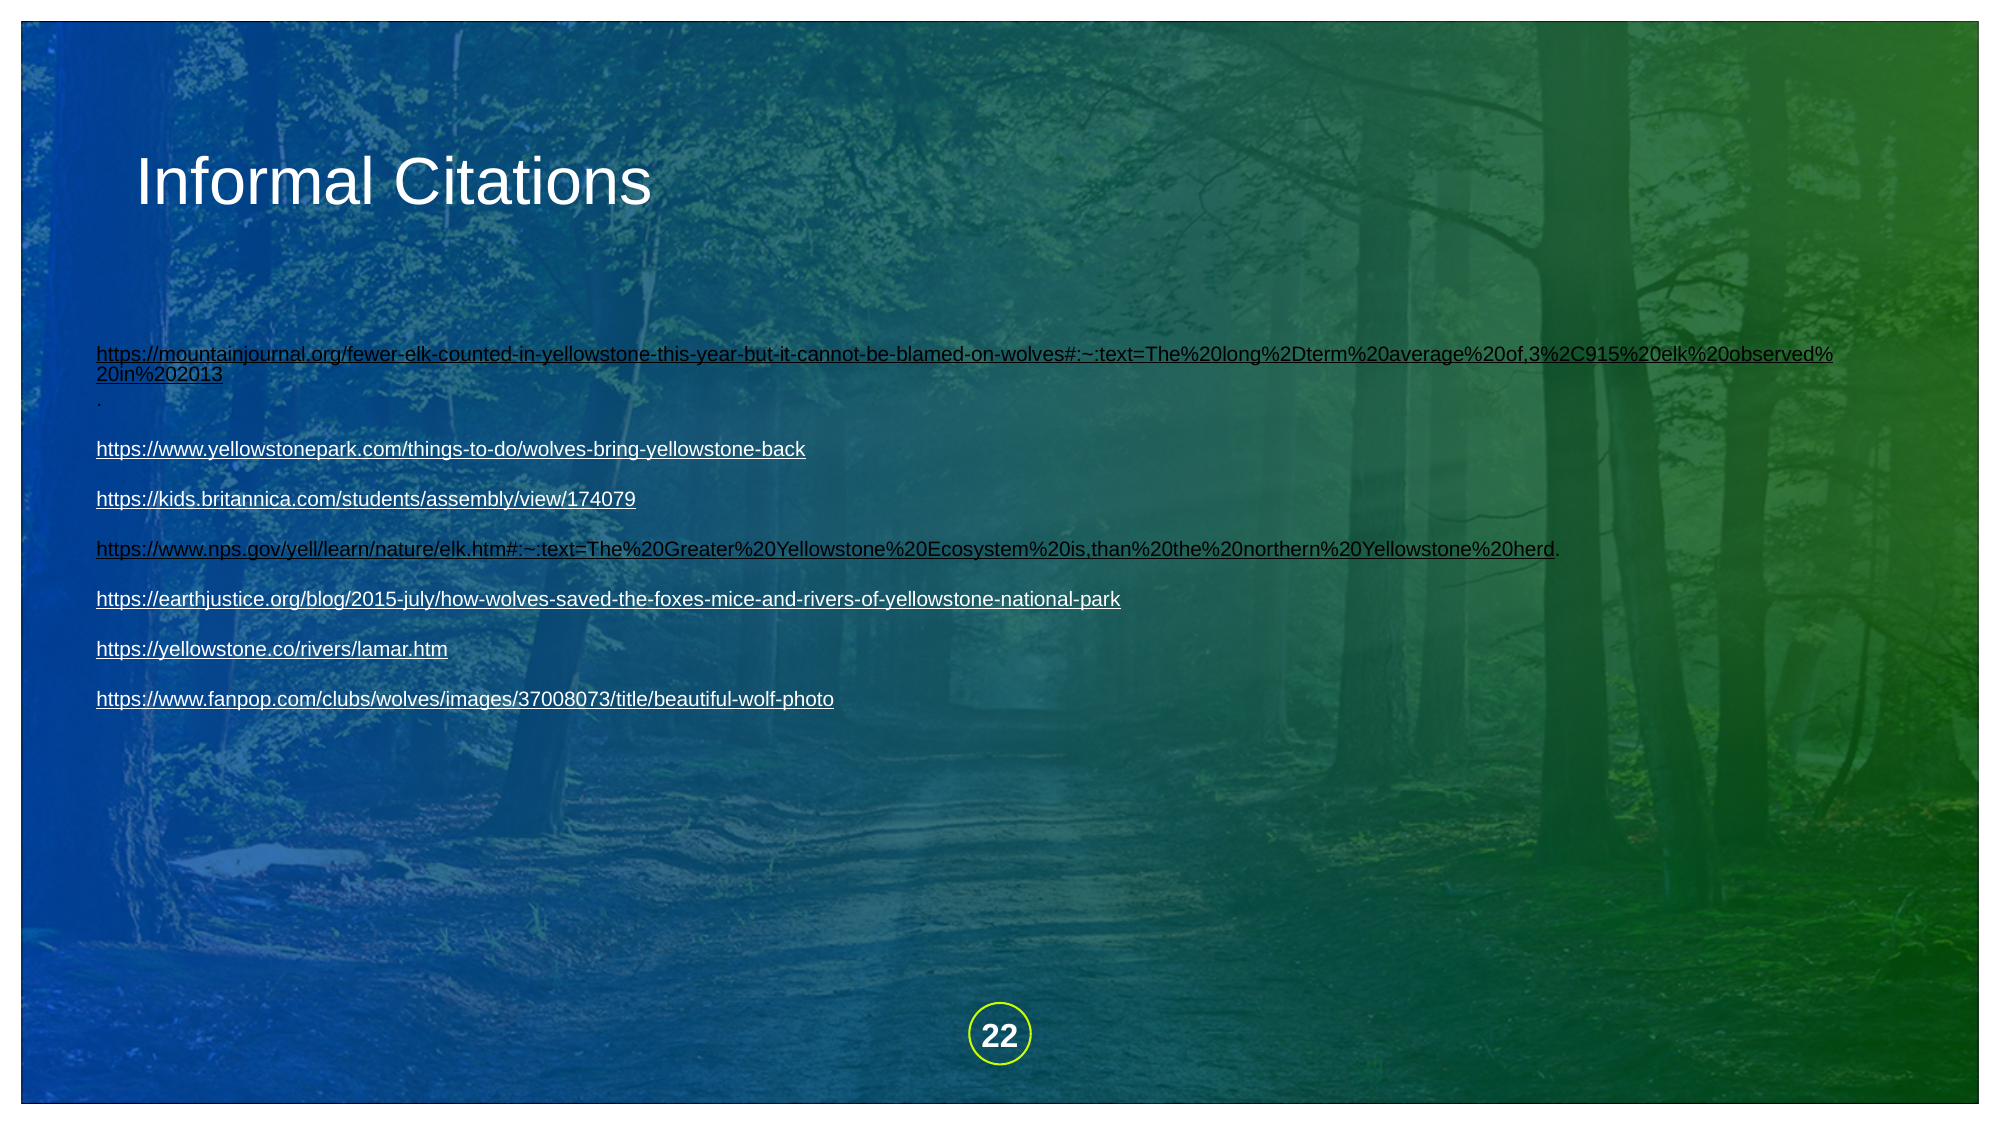

Informal Citations
https://mountainjournal.org/fewer-elk-counted-in-yellowstone-this-year-but-it-cannot-be-blamed-on-wolves#:~:text=The%20long%2Dterm%20average%20of,3%2C915%20elk%20observed%20in%202013.

https://www.yellowstonepark.com/things-to-do/wolves-bring-yellowstone-back

https://kids.britannica.com/students/assembly/view/174079

https://www.nps.gov/yell/learn/nature/elk.htm#:~:text=The%20Greater%20Yellowstone%20Ecosystem%20is,than%20the%20northern%20Yellowstone%20herd.

https://earthjustice.org/blog/2015-july/how-wolves-saved-the-foxes-mice-and-rivers-of-yellowstone-national-park

https://yellowstone.co/rivers/lamar.htm

https://www.fanpop.com/clubs/wolves/images/37008073/title/beautiful-wolf-photo

22